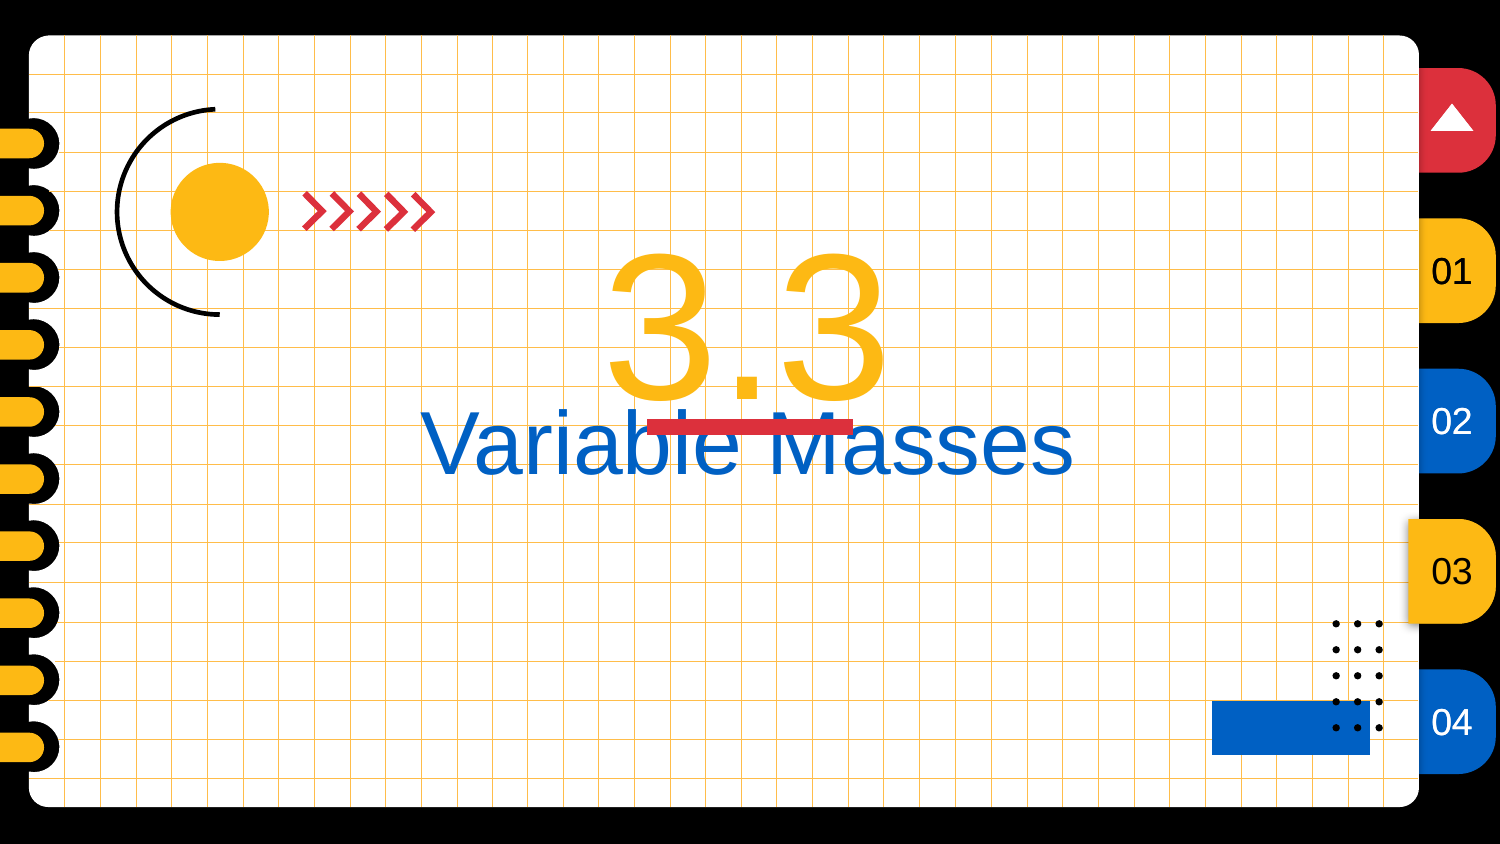

3.3
01
02

# Variable Masses

03
04